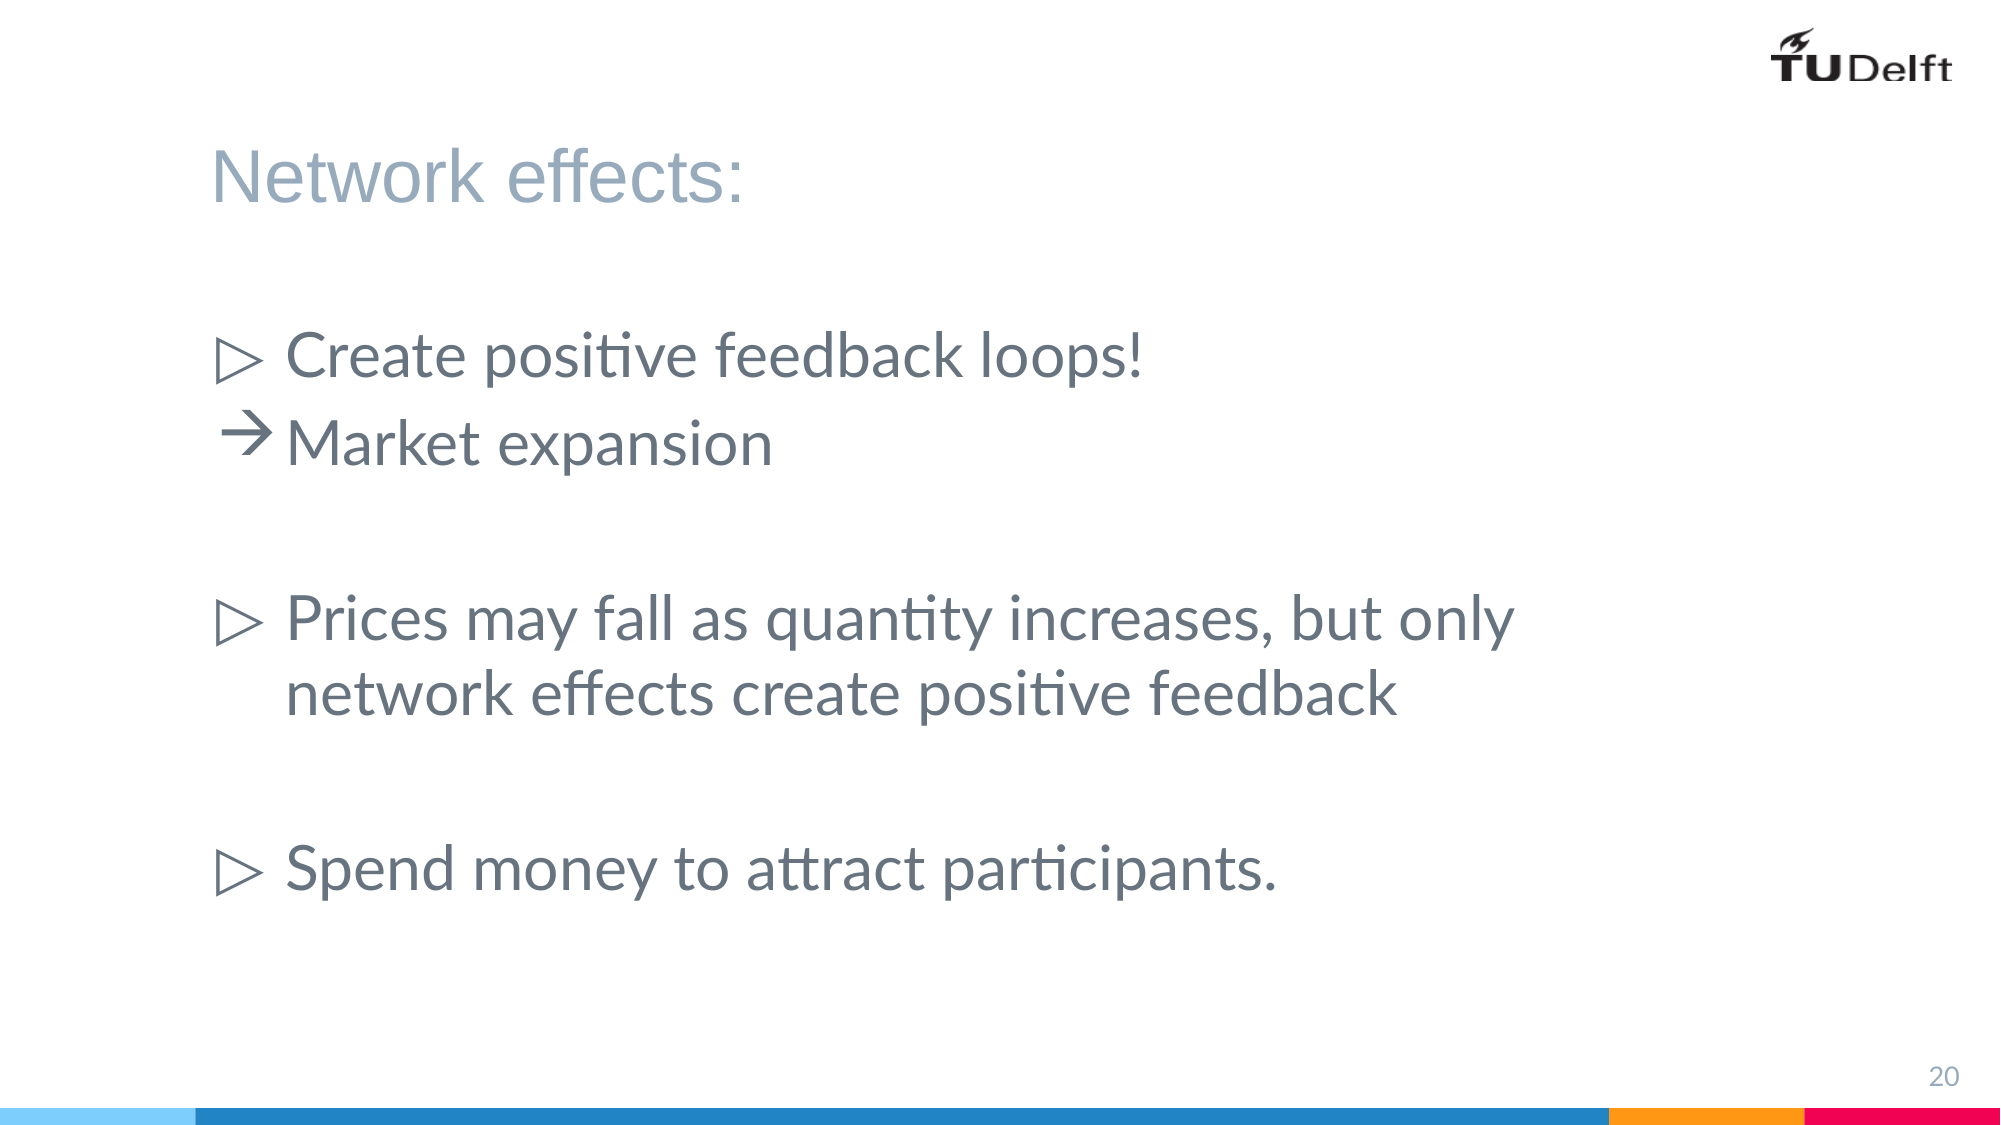

# Network effects:
Create positive feedback loops!
Market expansion

Prices may fall as quantity increases, but only network effects create positive feedback

Spend money to attract participants.
20